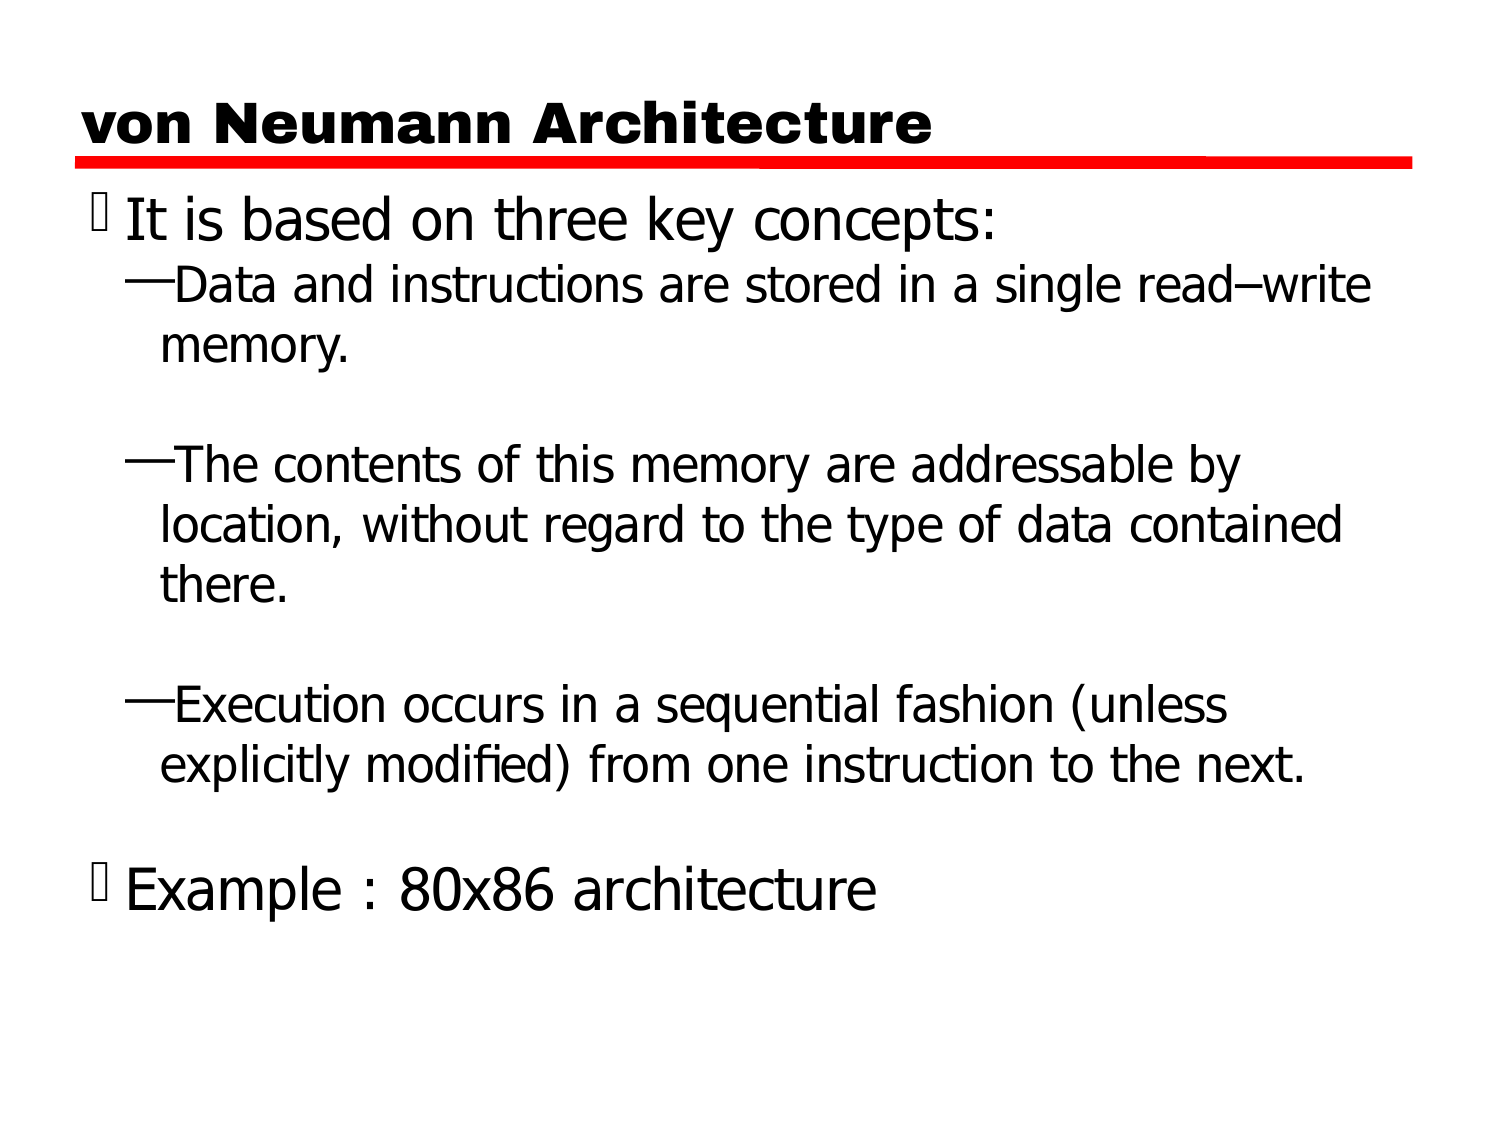

von Neumann Architecture
It is based on three key concepts:
Data and instructions are stored in a single read–write memory.

The contents of this memory are addressable by location, without regard to the type of data contained there.

Execution occurs in a sequential fashion (unless explicitly modified) from one instruction to the next.

Example : 80x86 architecture